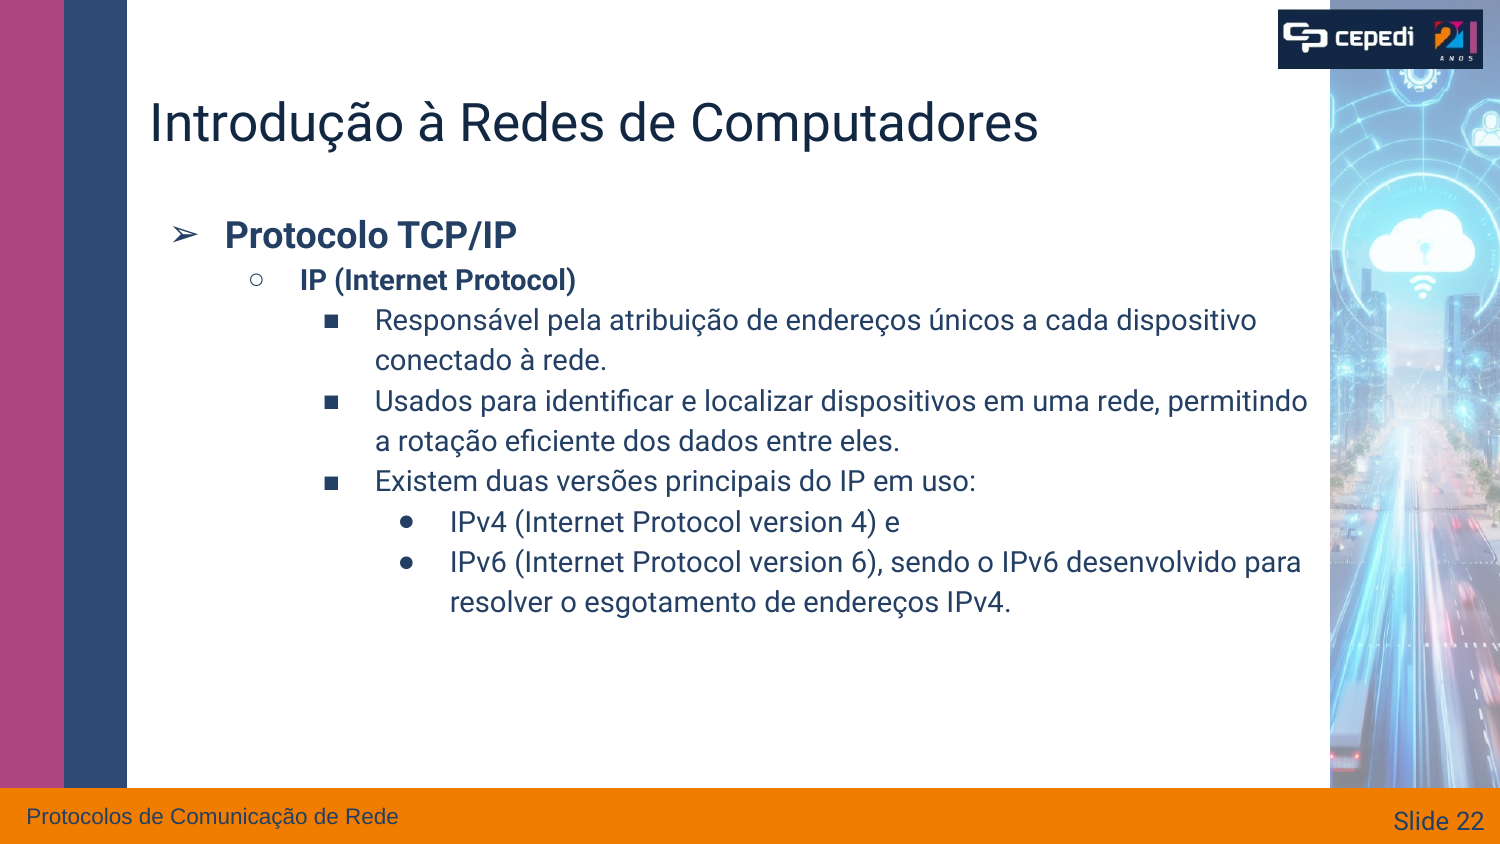

# Introdução à Redes de Computadores
Protocolo TCP/IP
IP (Internet Protocol)
Responsável pela atribuição de endereços únicos a cada dispositivo conectado à rede.
Usados para identificar e localizar dispositivos em uma rede, permitindo a rotação eficiente dos dados entre eles.
Existem duas versões principais do IP em uso:
IPv4 (Internet Protocol version 4) e
IPv6 (Internet Protocol version 6), sendo o IPv6 desenvolvido para resolver o esgotamento de endereços IPv4.
Protocolos de Comunicação de Rede
Slide 22